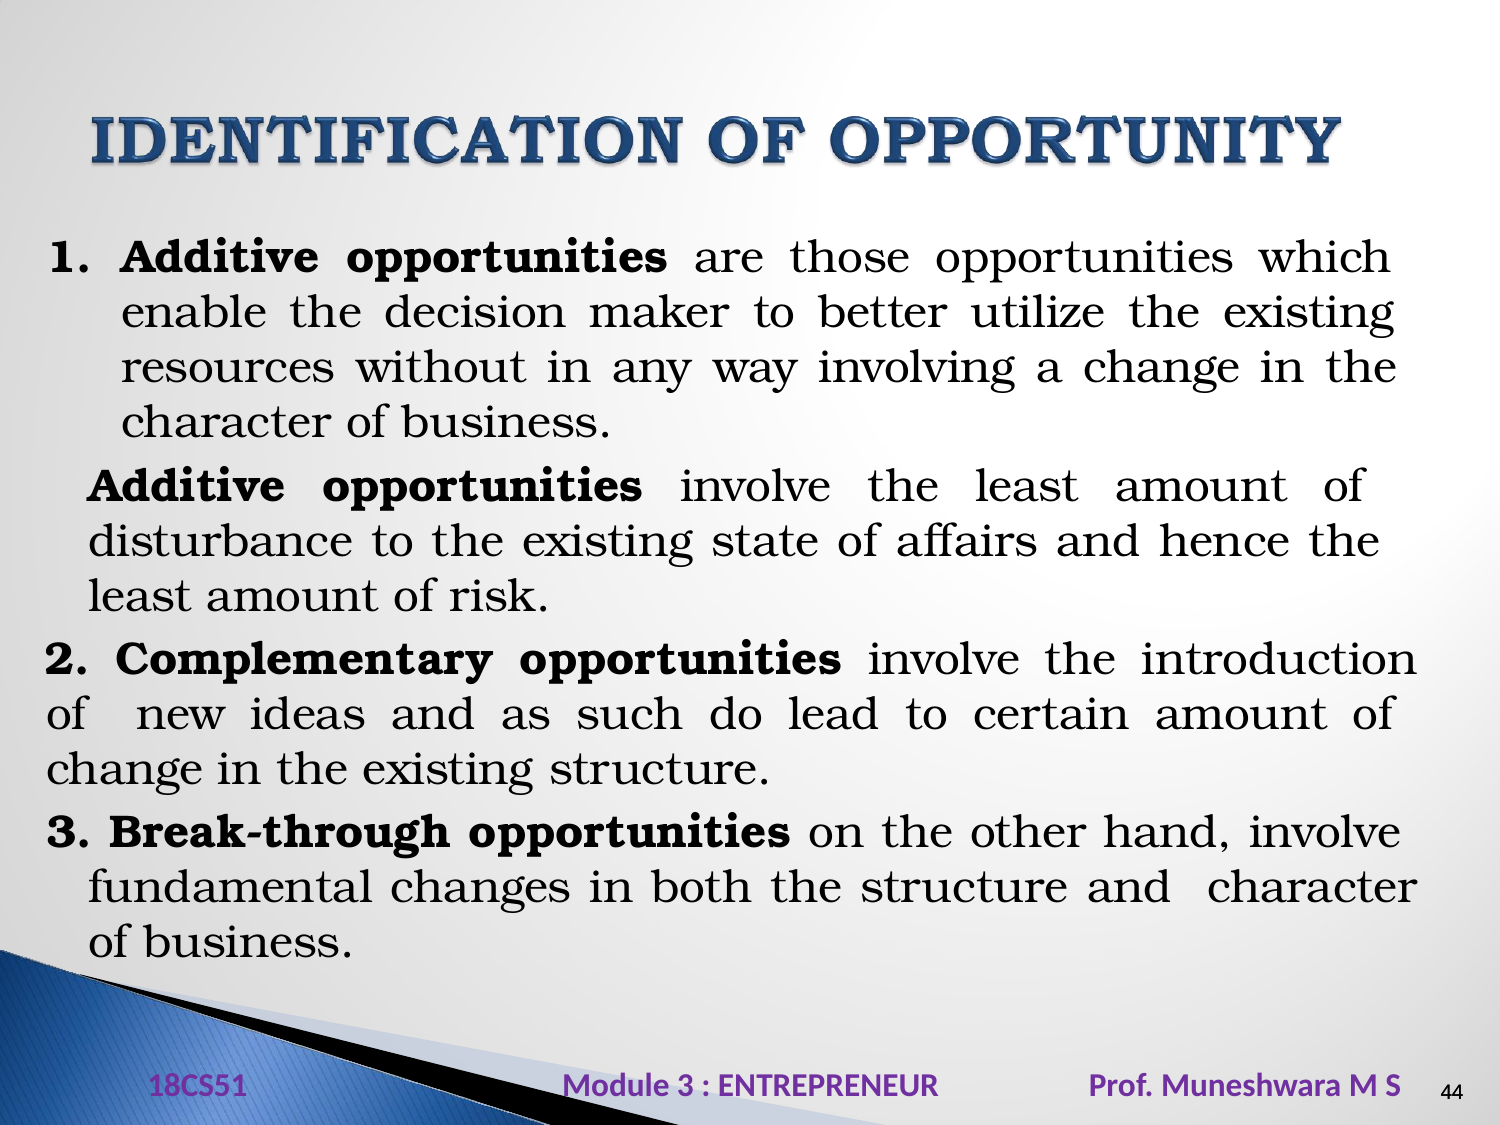

Additive opportunities are those opportunities which  enable the decision maker to better utilize the existing  resources without in any way involving a change in the  character of business.
	Additive opportunities involve the least amount of  disturbance to the existing state of affairs and hence the  least amount of risk.
2. Complementary opportunities involve the introduction of  new ideas and as such do lead to certain amount of  change in the existing structure.
3. Break-through opportunities on the other hand, involve  fundamental changes in both the structure and  character of business.
18CS51                                          Module 3 : ENTREPRENEUR                    Prof. Muneshwara M S
44
44